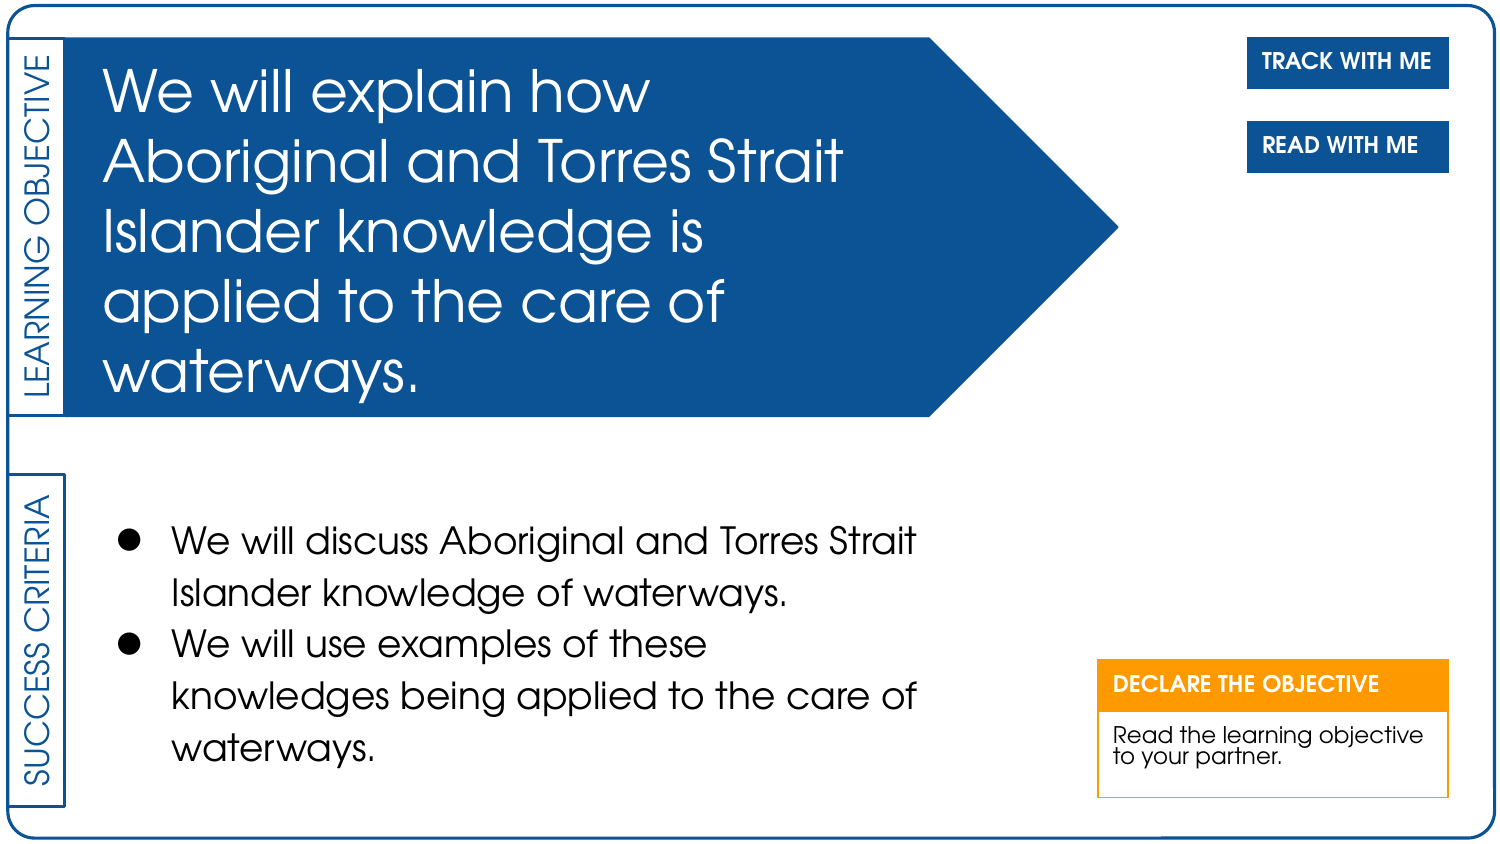

| TRACK WITH ME |
| --- |
# We will explain how Aboriginal and Torres Strait Islander knowledge is applied to the care of waterways.
| READ WITH ME |
| --- |
We will discuss Aboriginal and Torres Strait Islander knowledge of waterways.
We will use examples of these knowledges being applied to the care of waterways.
| DECLARE THE OBJECTIVE |
| --- |
| Read the learning objective to your partner. |